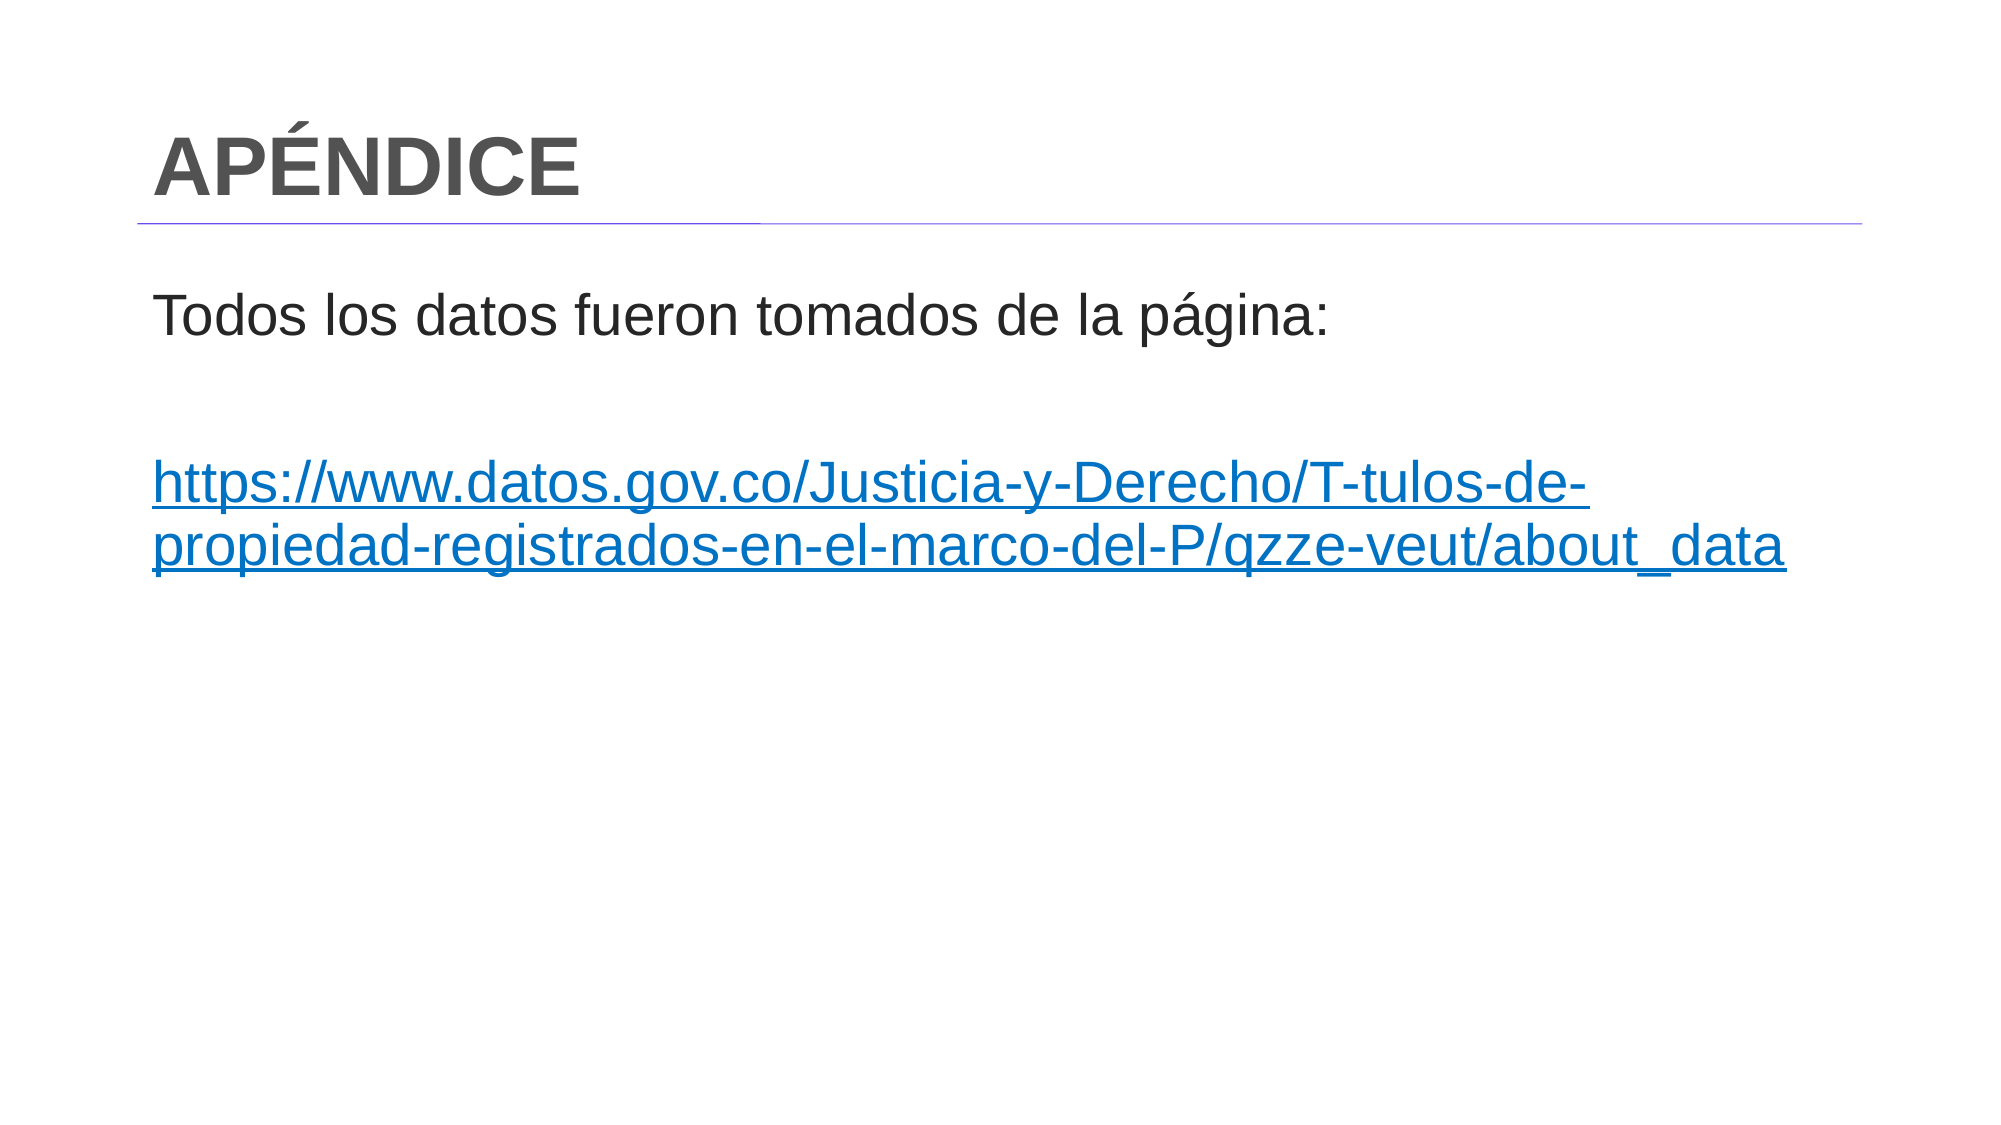

# APÉNDICE
Todos los datos fueron tomados de la página:

https://www.datos.gov.co/Justicia-y-Derecho/T-tulos-de-propiedad-registrados-en-el-marco-del-P/qzze-veut/about_data